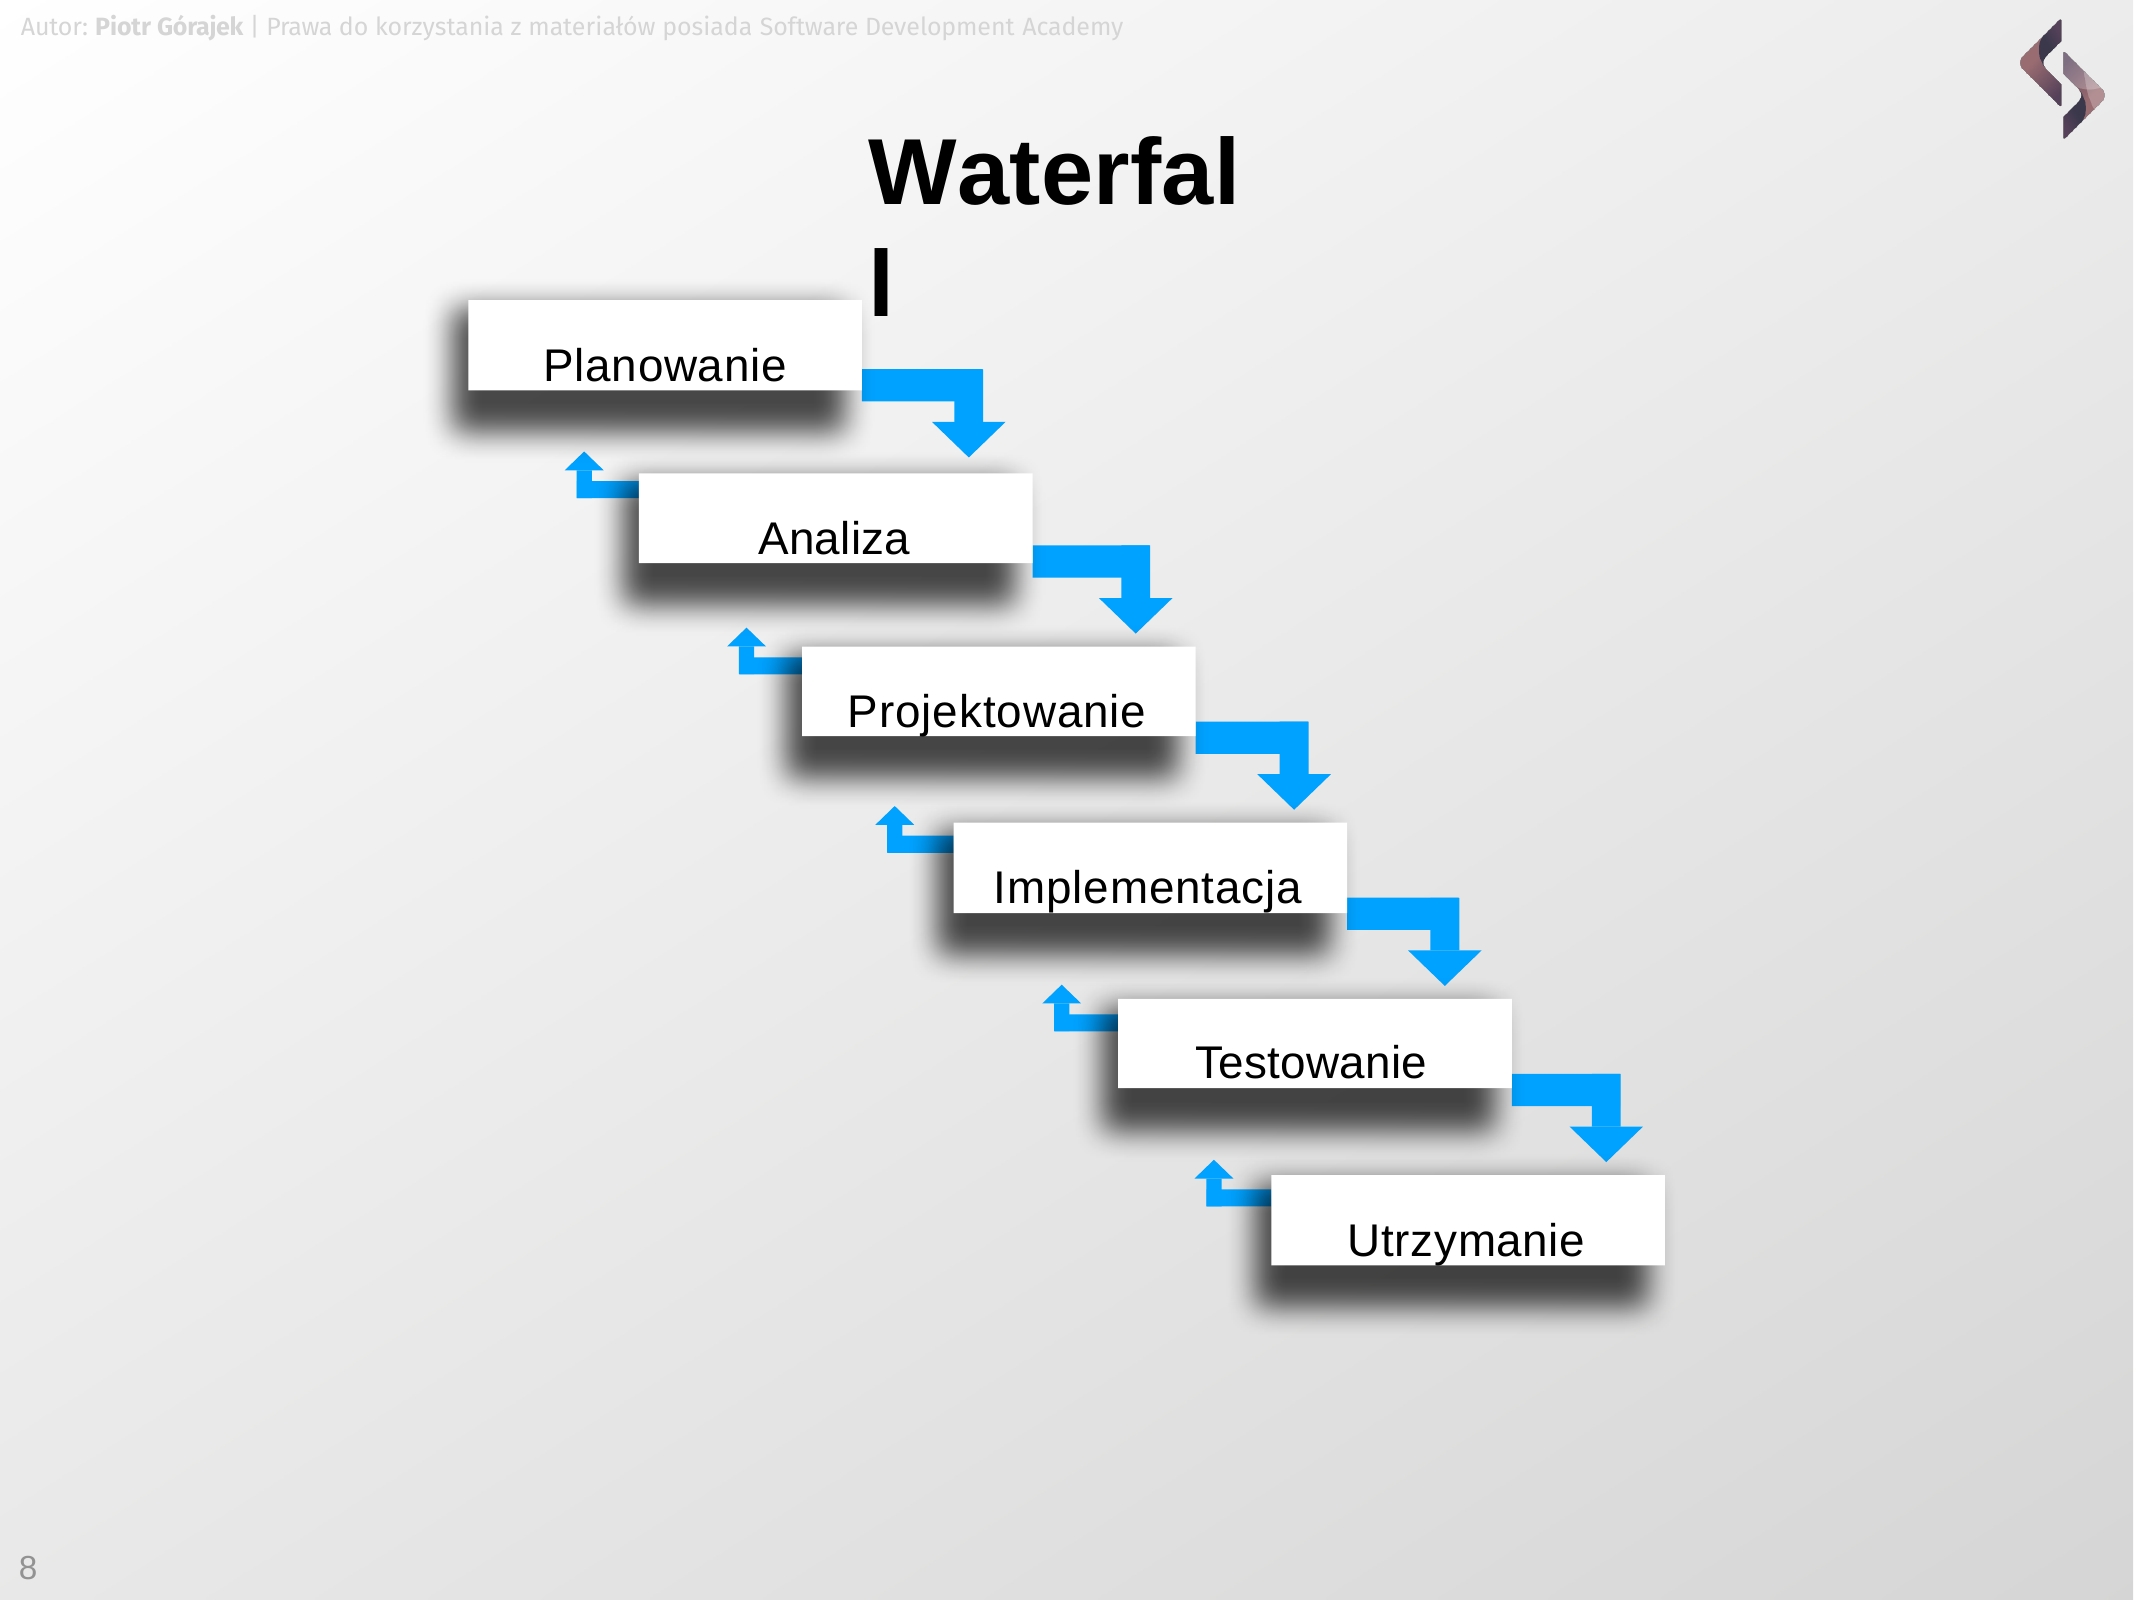

Autor: Piotr Górajek | Prawa do korzystania z materiałów posiada Software Development Academy
# Waterfall

Planowanie

Analiza

Projektowanie

Implementacja

Testowanie

Utrzymanie

8